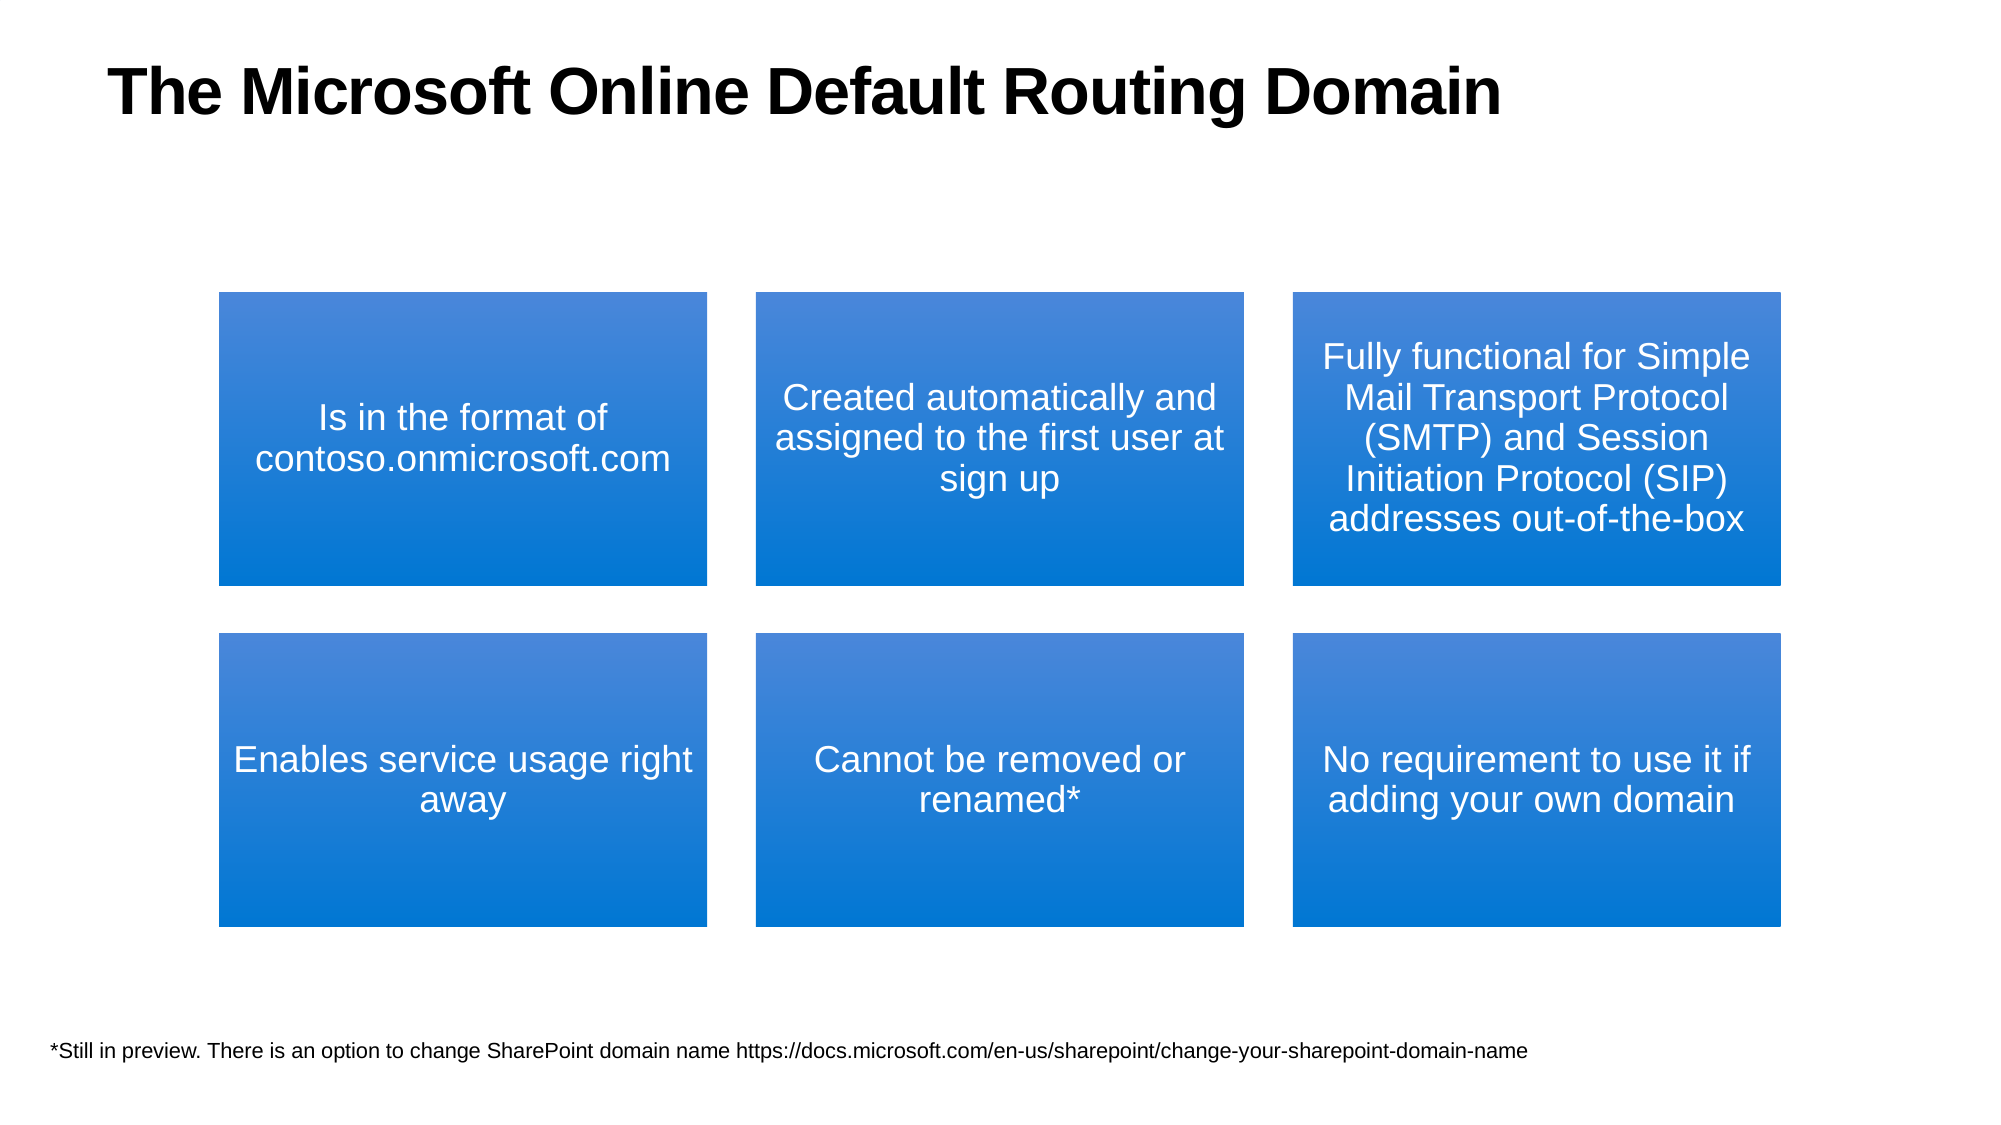

# The Microsoft Online Default Routing Domain

Is in the format of contoso.onmicrosoft.com
Created automatically and assigned to the first user at sign up
Fully functional for Simple Mail Transport Protocol (SMTP) and Session Initiation Protocol (SIP) addresses out-of-the-box
Enables service usage right away
Cannot be removed or renamed*
No requirement to use it if adding your own domain
*Still in preview. There is an option to change SharePoint domain name https://docs.microsoft.com/en-us/sharepoint/change-your-sharepoint-domain-name